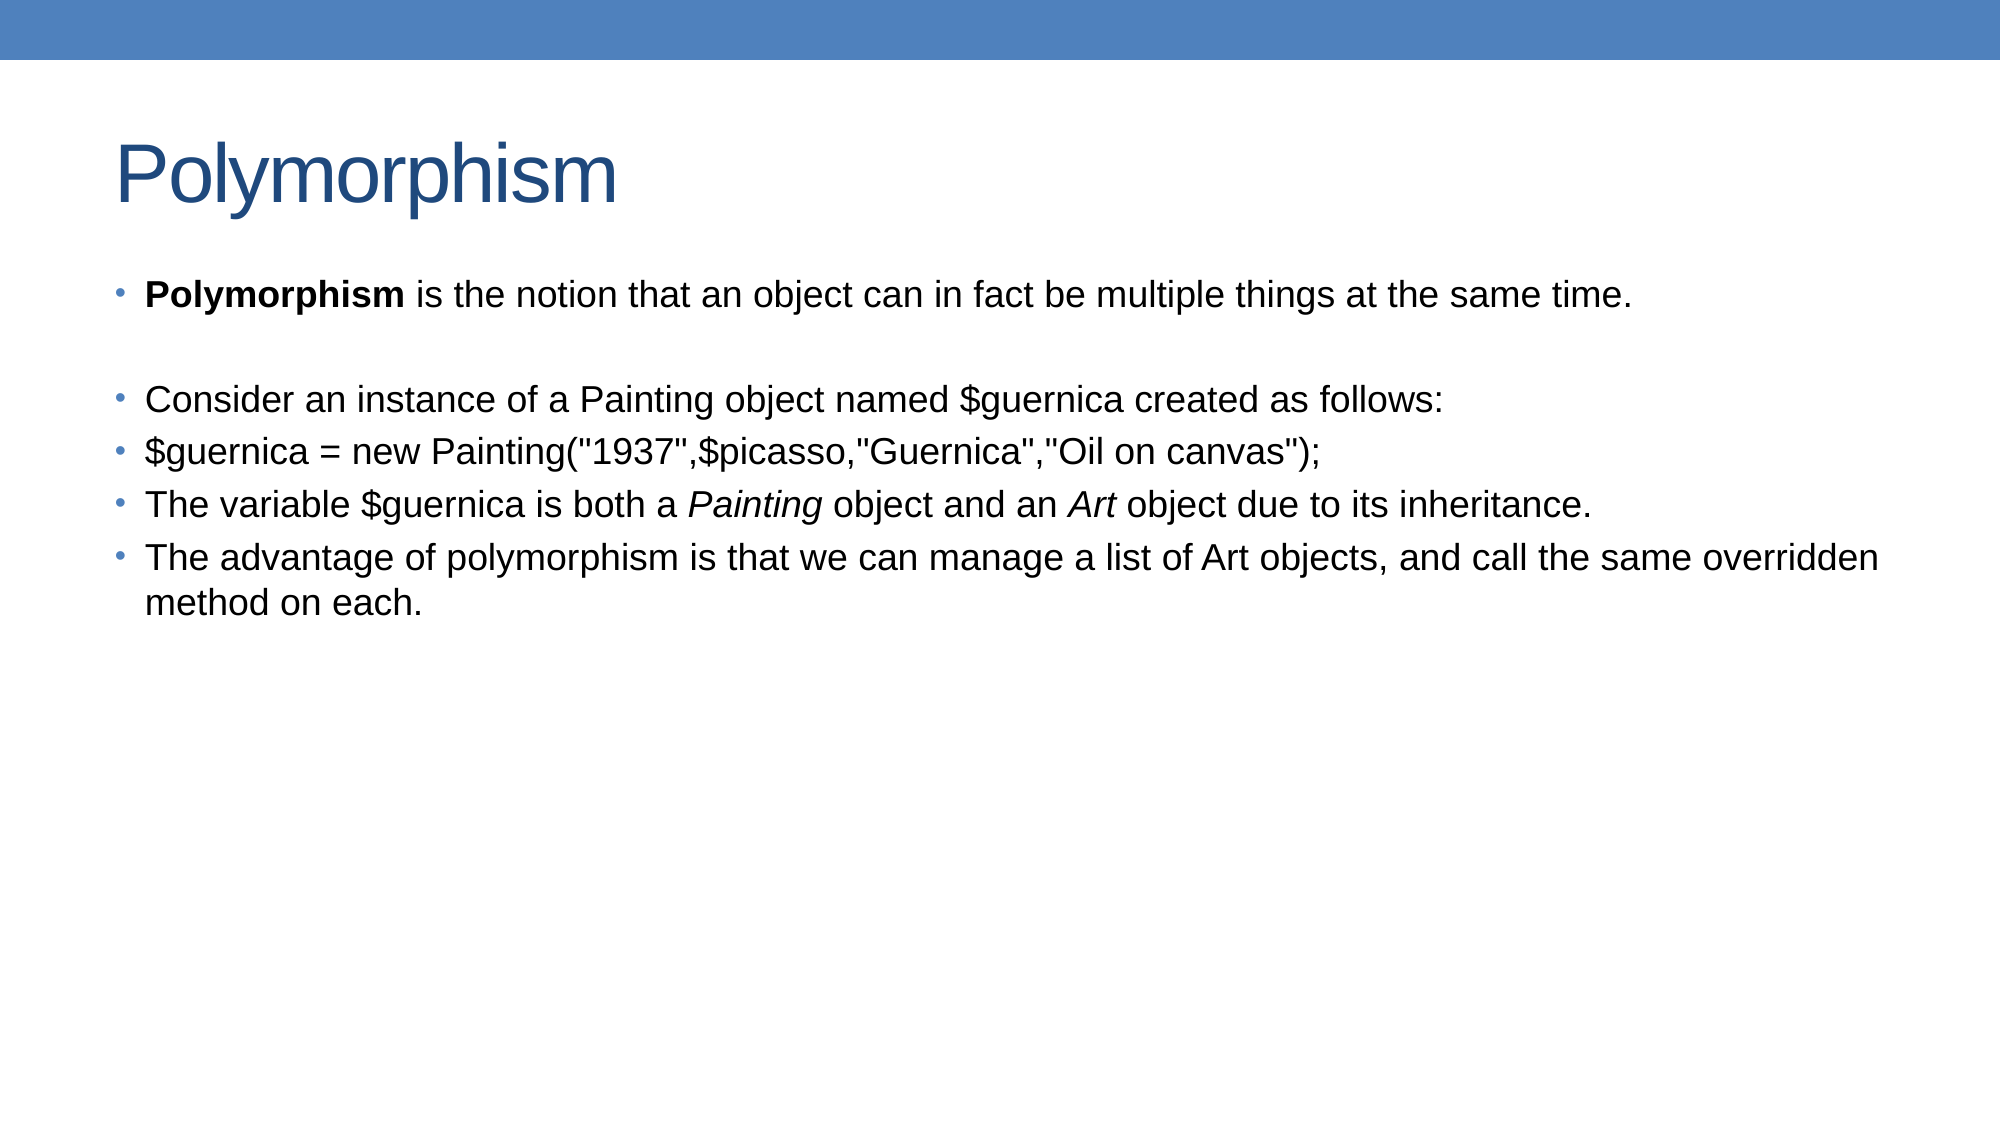

# Polymorphism
Polymorphism is the notion that an object can in fact be multiple things at the same time.

Consider an instance of a Painting object named $guernica created as follows:
$guernica = new Painting("1937",$picasso,"Guernica","Oil on canvas");
The variable $guernica is both a Painting object and an Art object due to its inheritance.
The advantage of polymorphism is that we can manage a list of Art objects, and call the same overridden method on each.